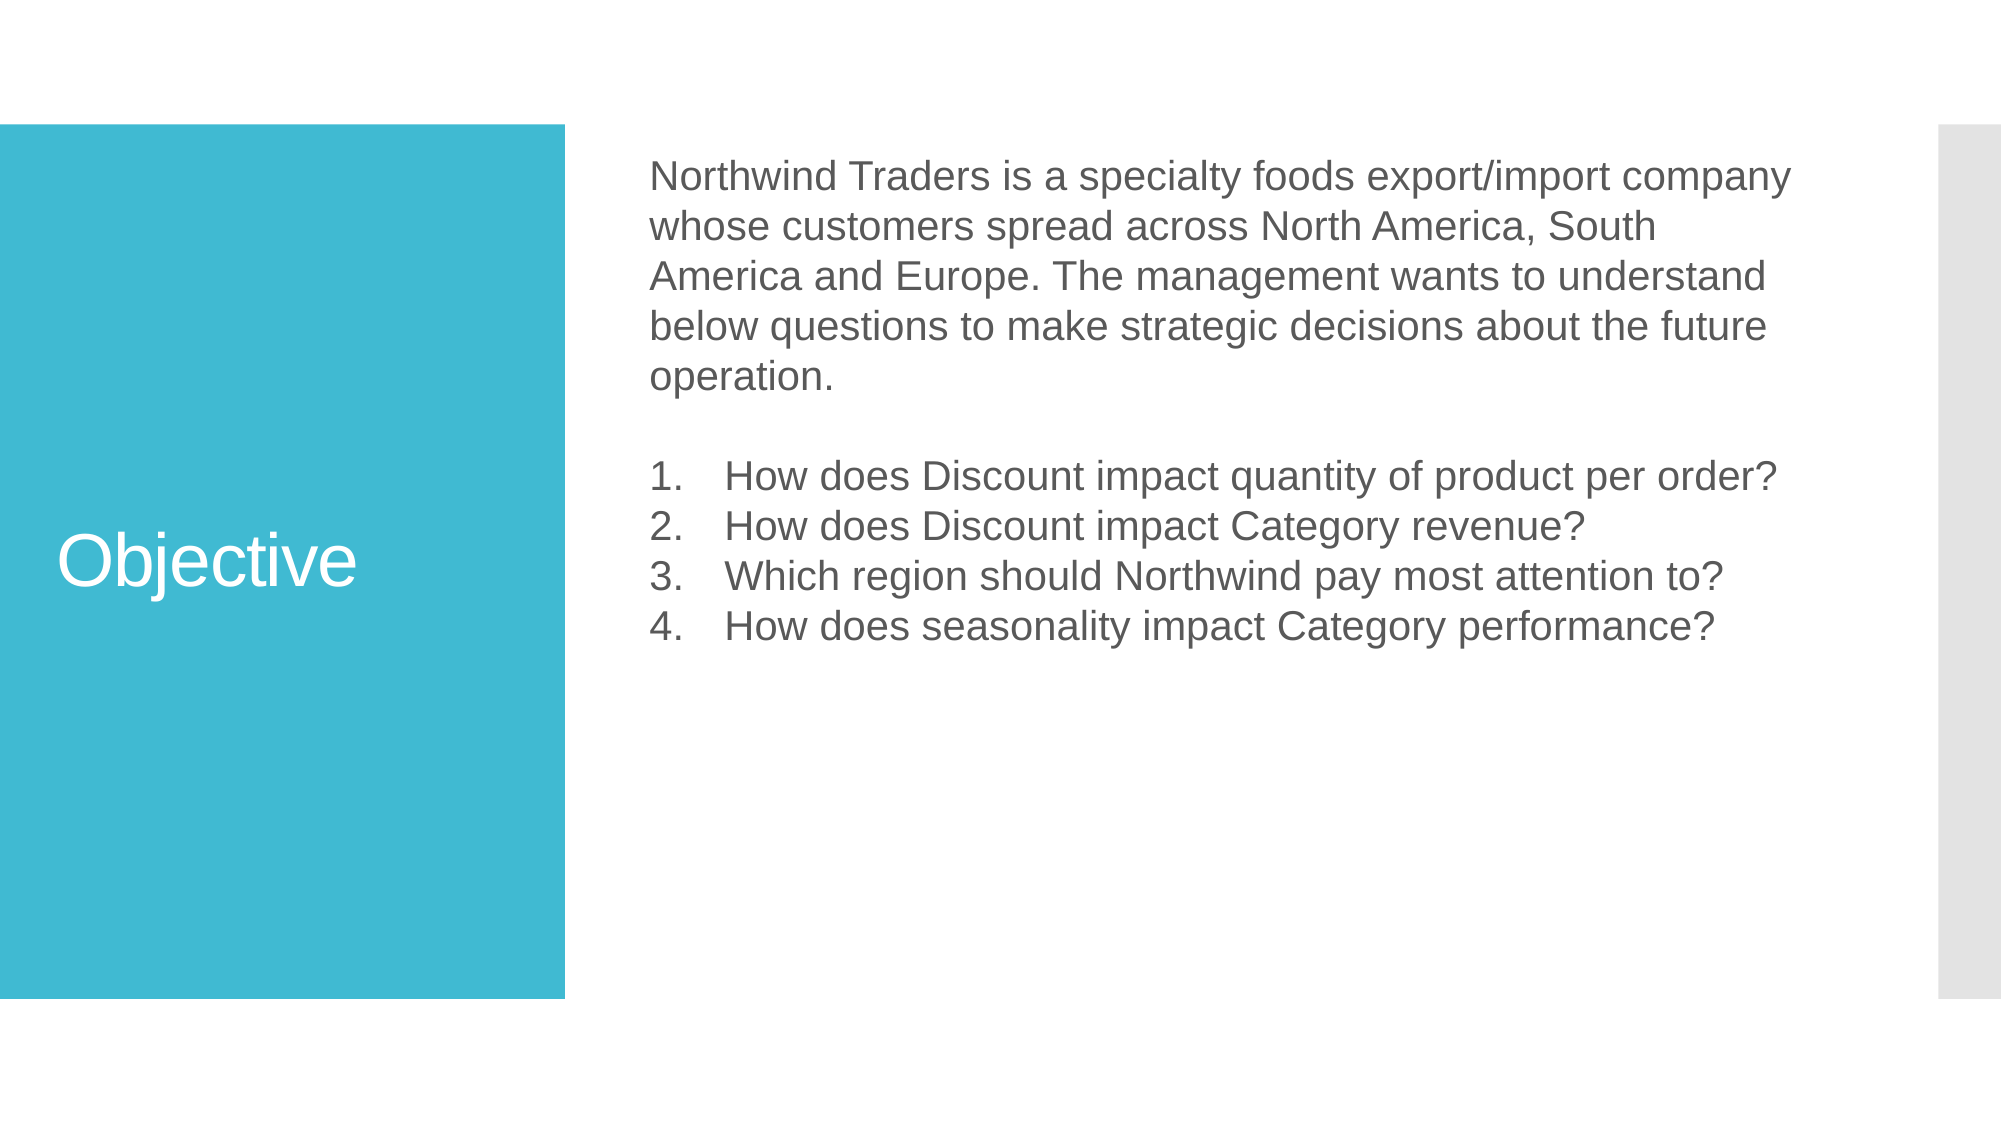

Northwind Traders is a specialty foods export/import company whose customers spread across North America, South America and Europe. The management wants to understand below questions to make strategic decisions about the future operation.

How does Discount impact quantity of product per order?
How does Discount impact Category revenue?
Which region should Northwind pay most attention to?
How does seasonality impact Category performance?
# Objective